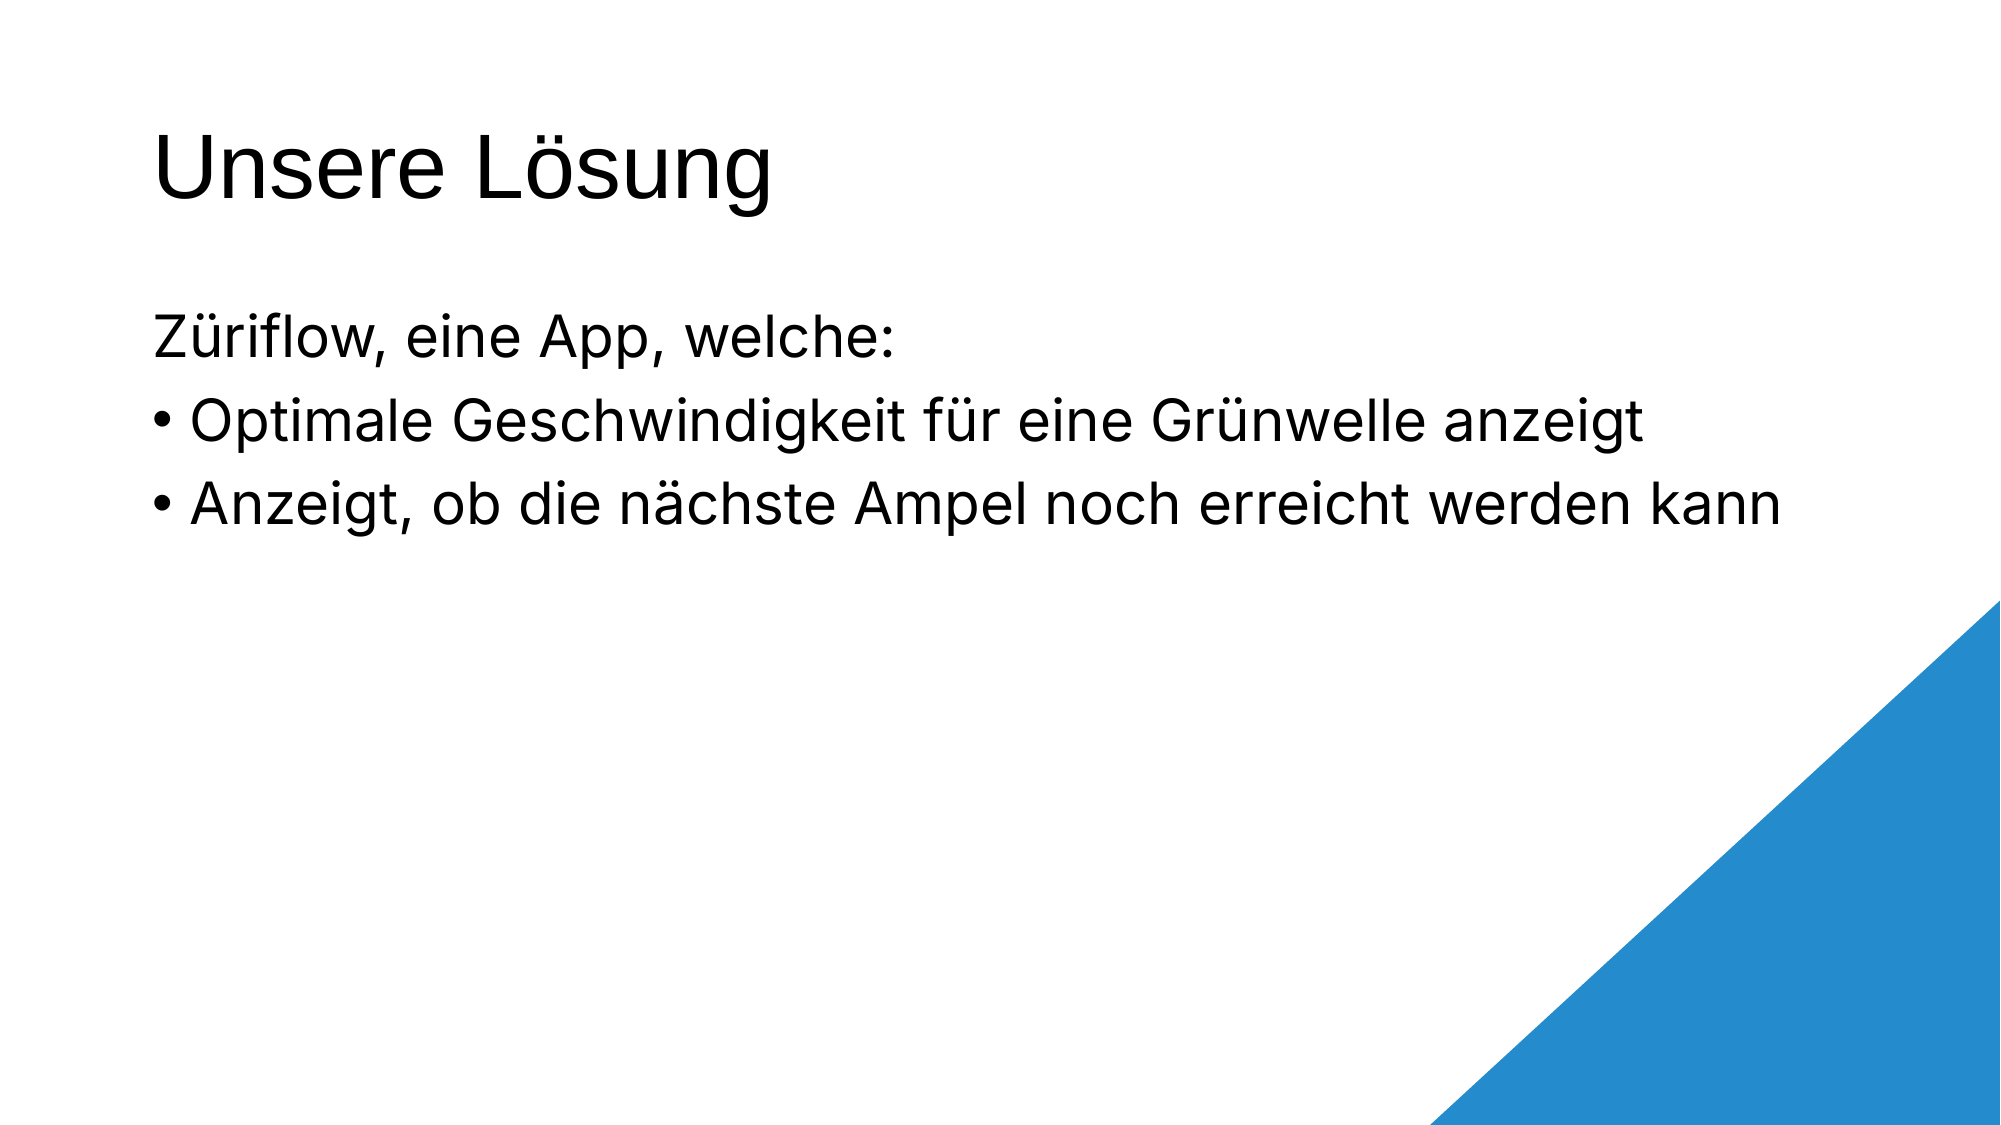

# Unsere Lösung
Züriflow, eine App, welche:
Optimale Geschwindigkeit für eine Grünwelle anzeigt
Anzeigt, ob die nächste Ampel noch erreicht werden kann